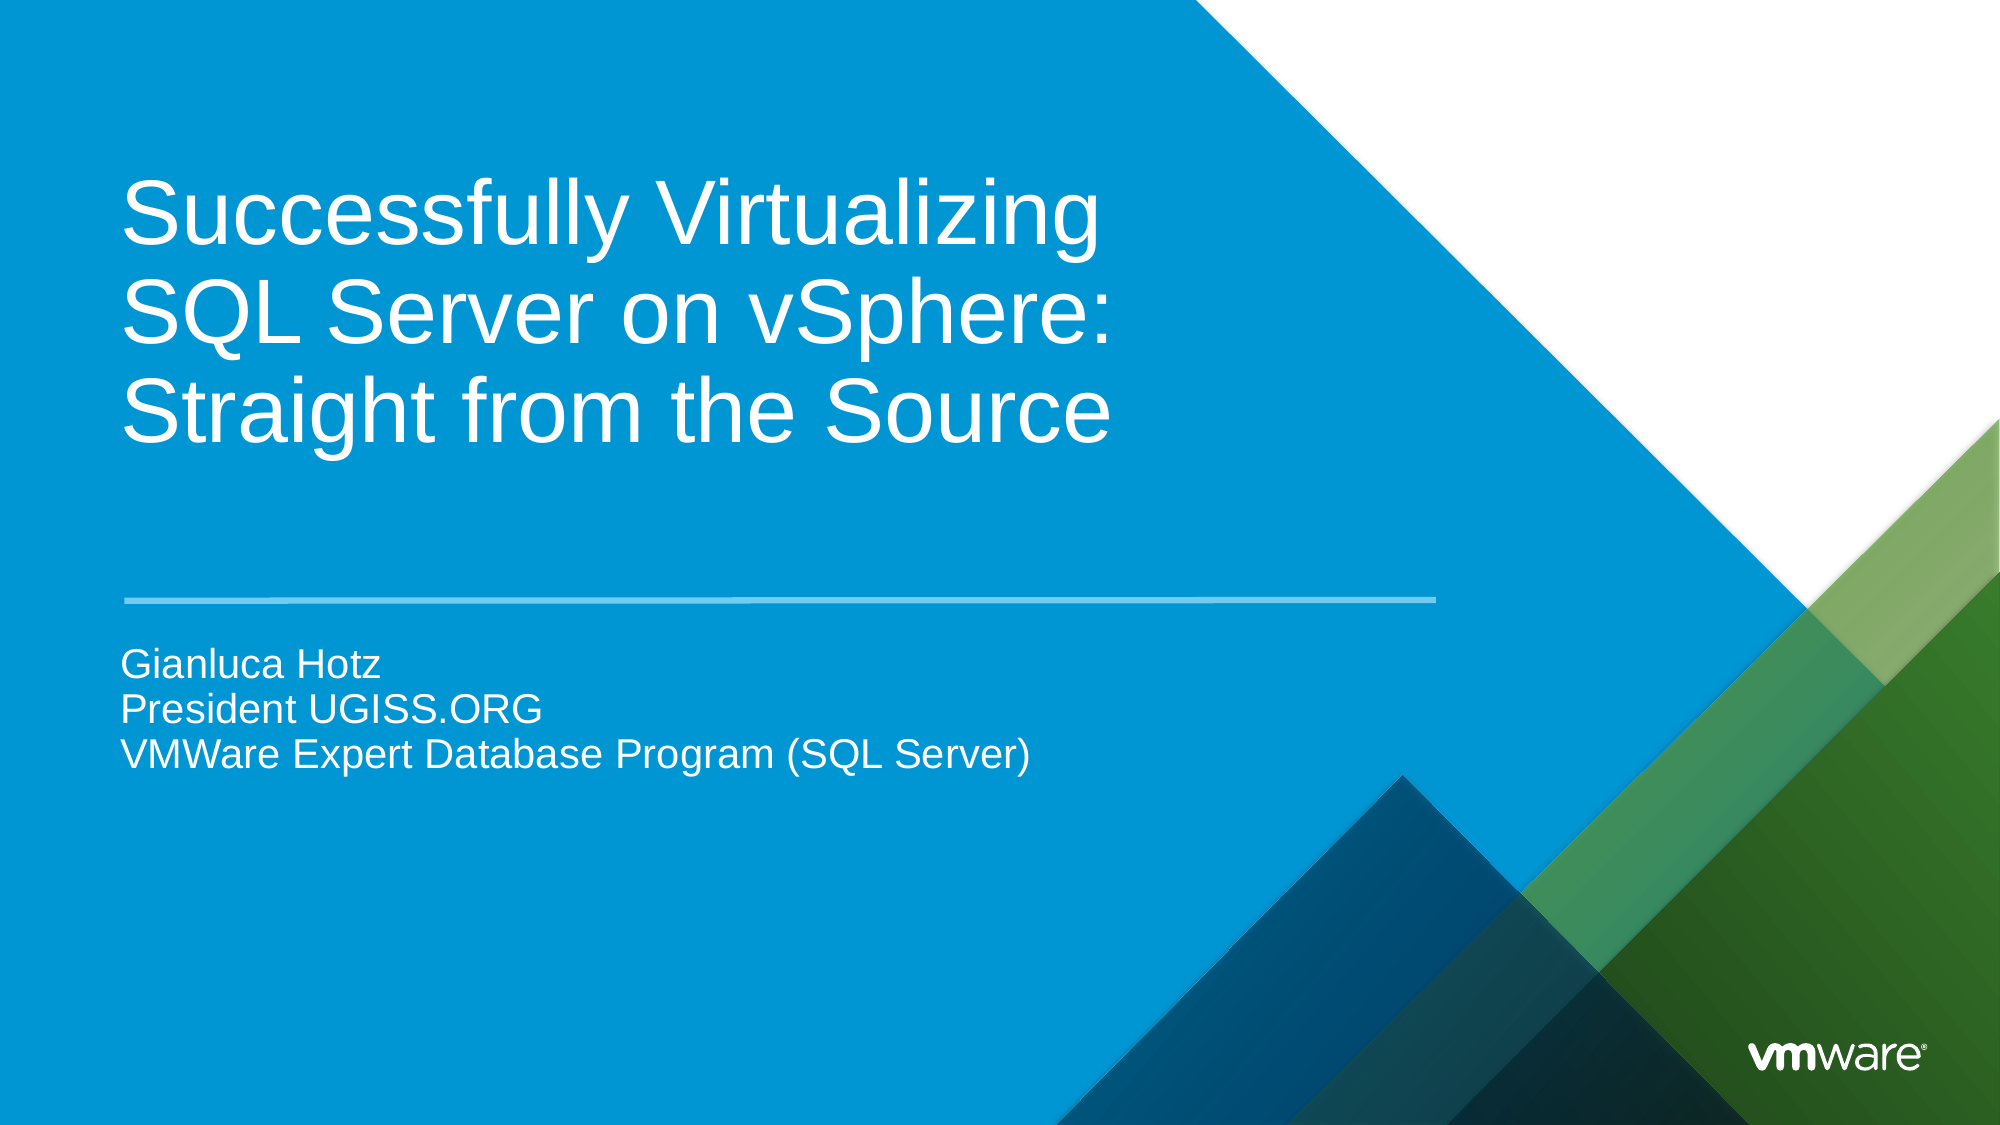

# Successfully Virtualizing SQL Server on vSphere: Straight from the Source
Gianluca Hotz
President UGISS.ORG
VMWare Expert Database Program (SQL Server)